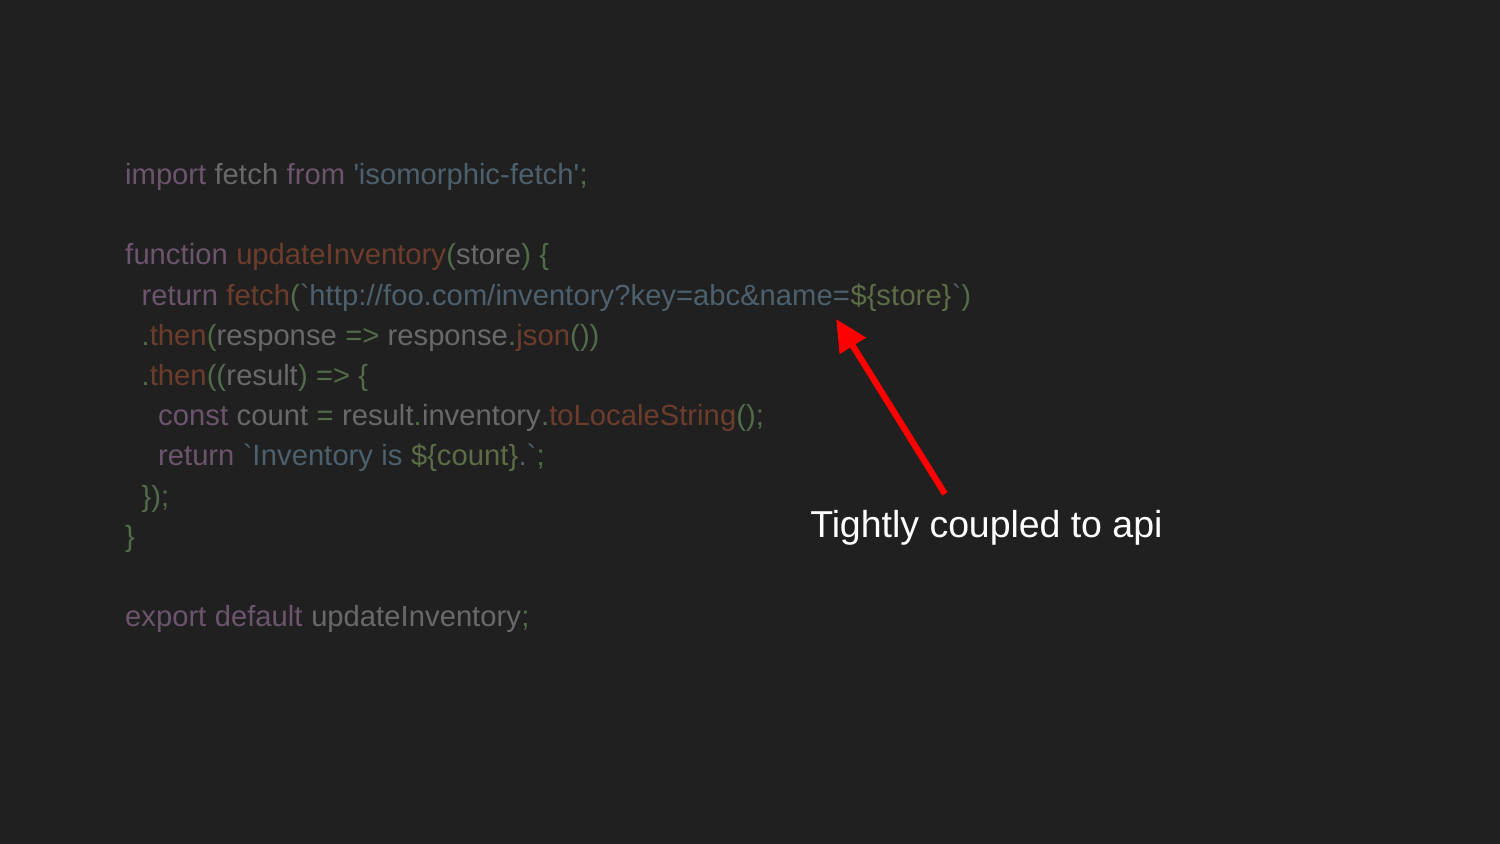

import fetch from 'isomorphic-fetch';

function updateInventory(store) {
  return fetch(`http://foo.com/inventory?key=abc&name=${store}`)
  .then(response => response.json())
  .then((result) => {
    const count = result.inventory.toLocaleString();
    return `Inventory is ${count}.`;
  });
}

export default updateInventory;
Tightly coupled to api